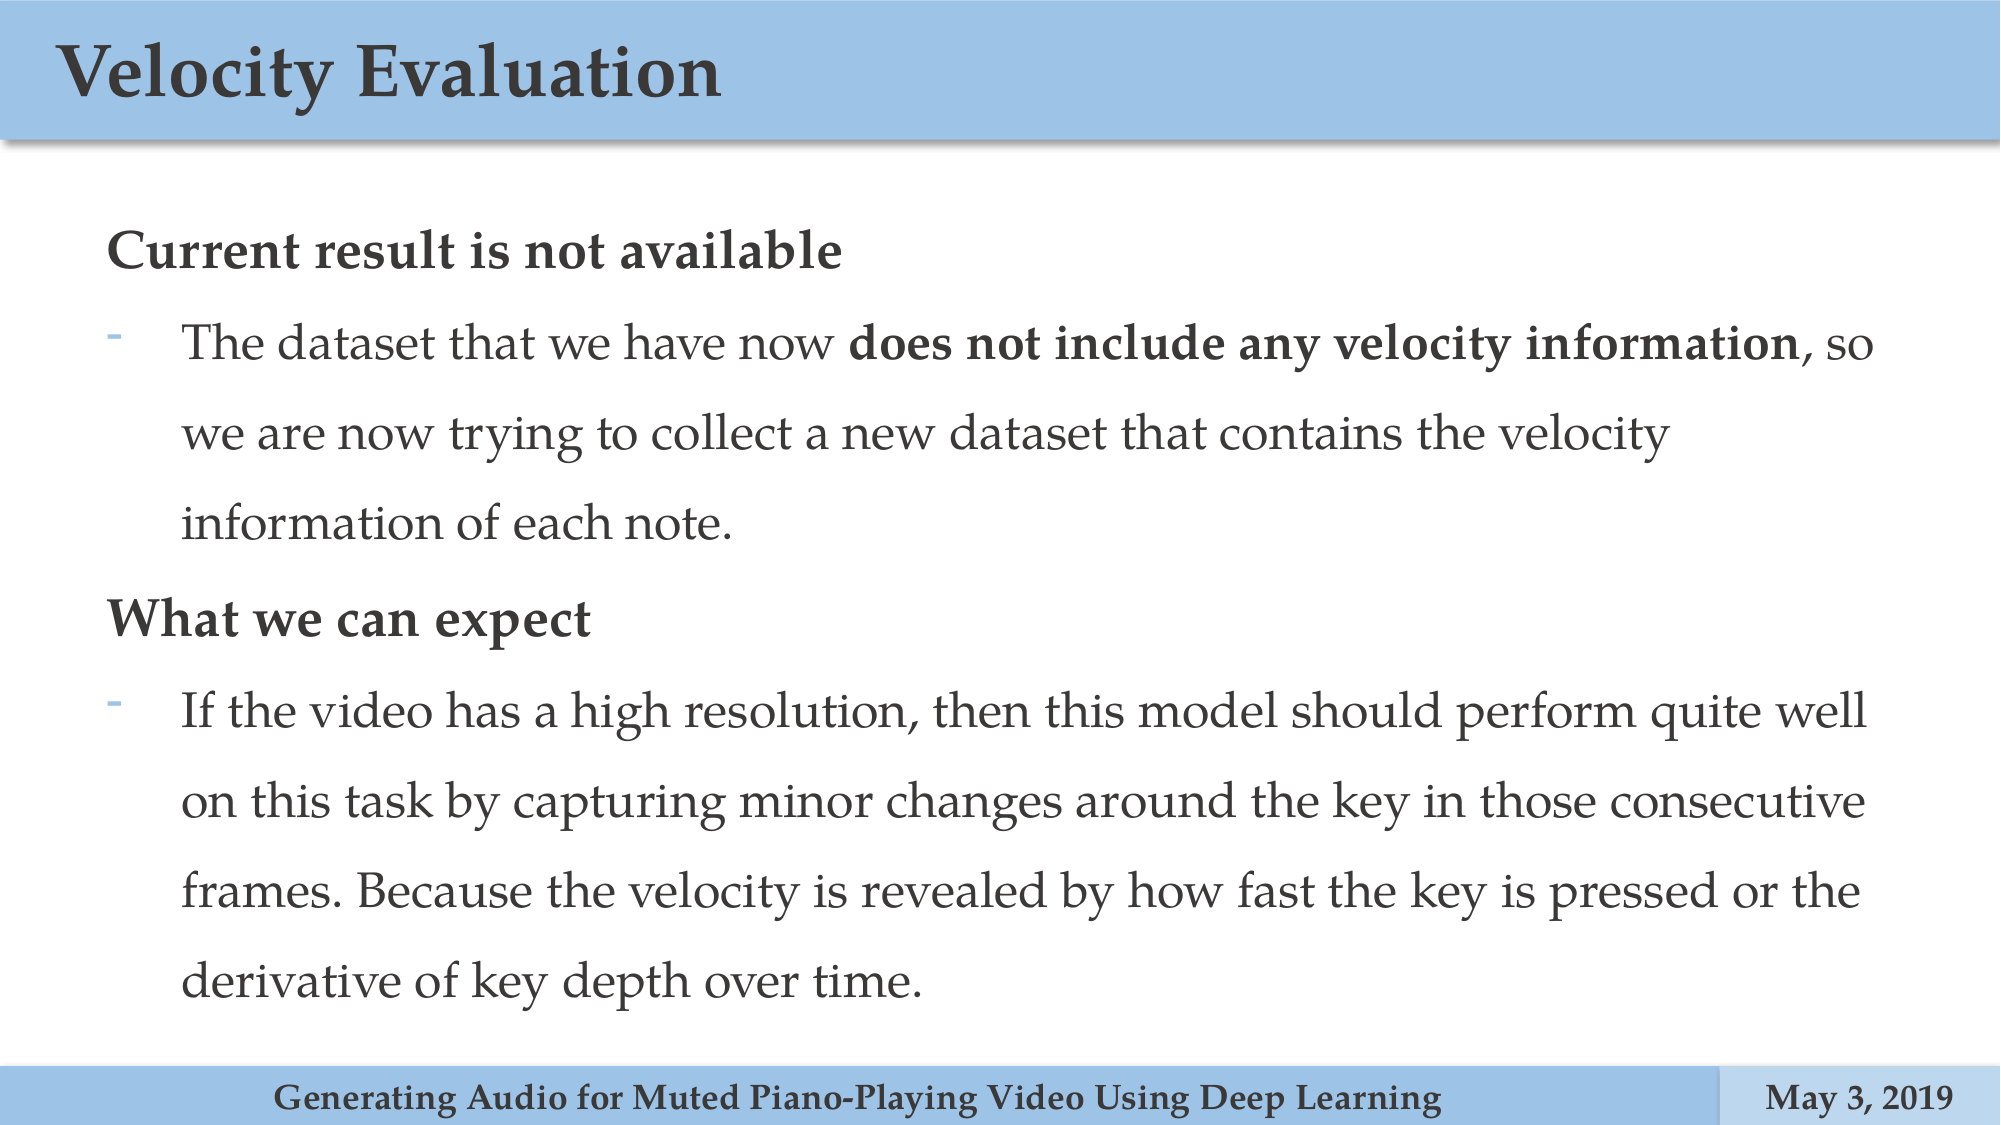

Velocity Evaluation

Current result is not available
The dataset that we have now does not include any velocity information, so we are now trying to collect a new dataset that contains the velocity information of each note.
What we can expect
If the video has a high resolution, then this model should perform quite well on this task by capturing minor changes around the key in those consecutive frames. Because the velocity is revealed by how fast the key is pressed or the derivative of key depth over time.

Generating Audio for Muted Piano-Playing Video Using Deep Learning
May 3, 2019